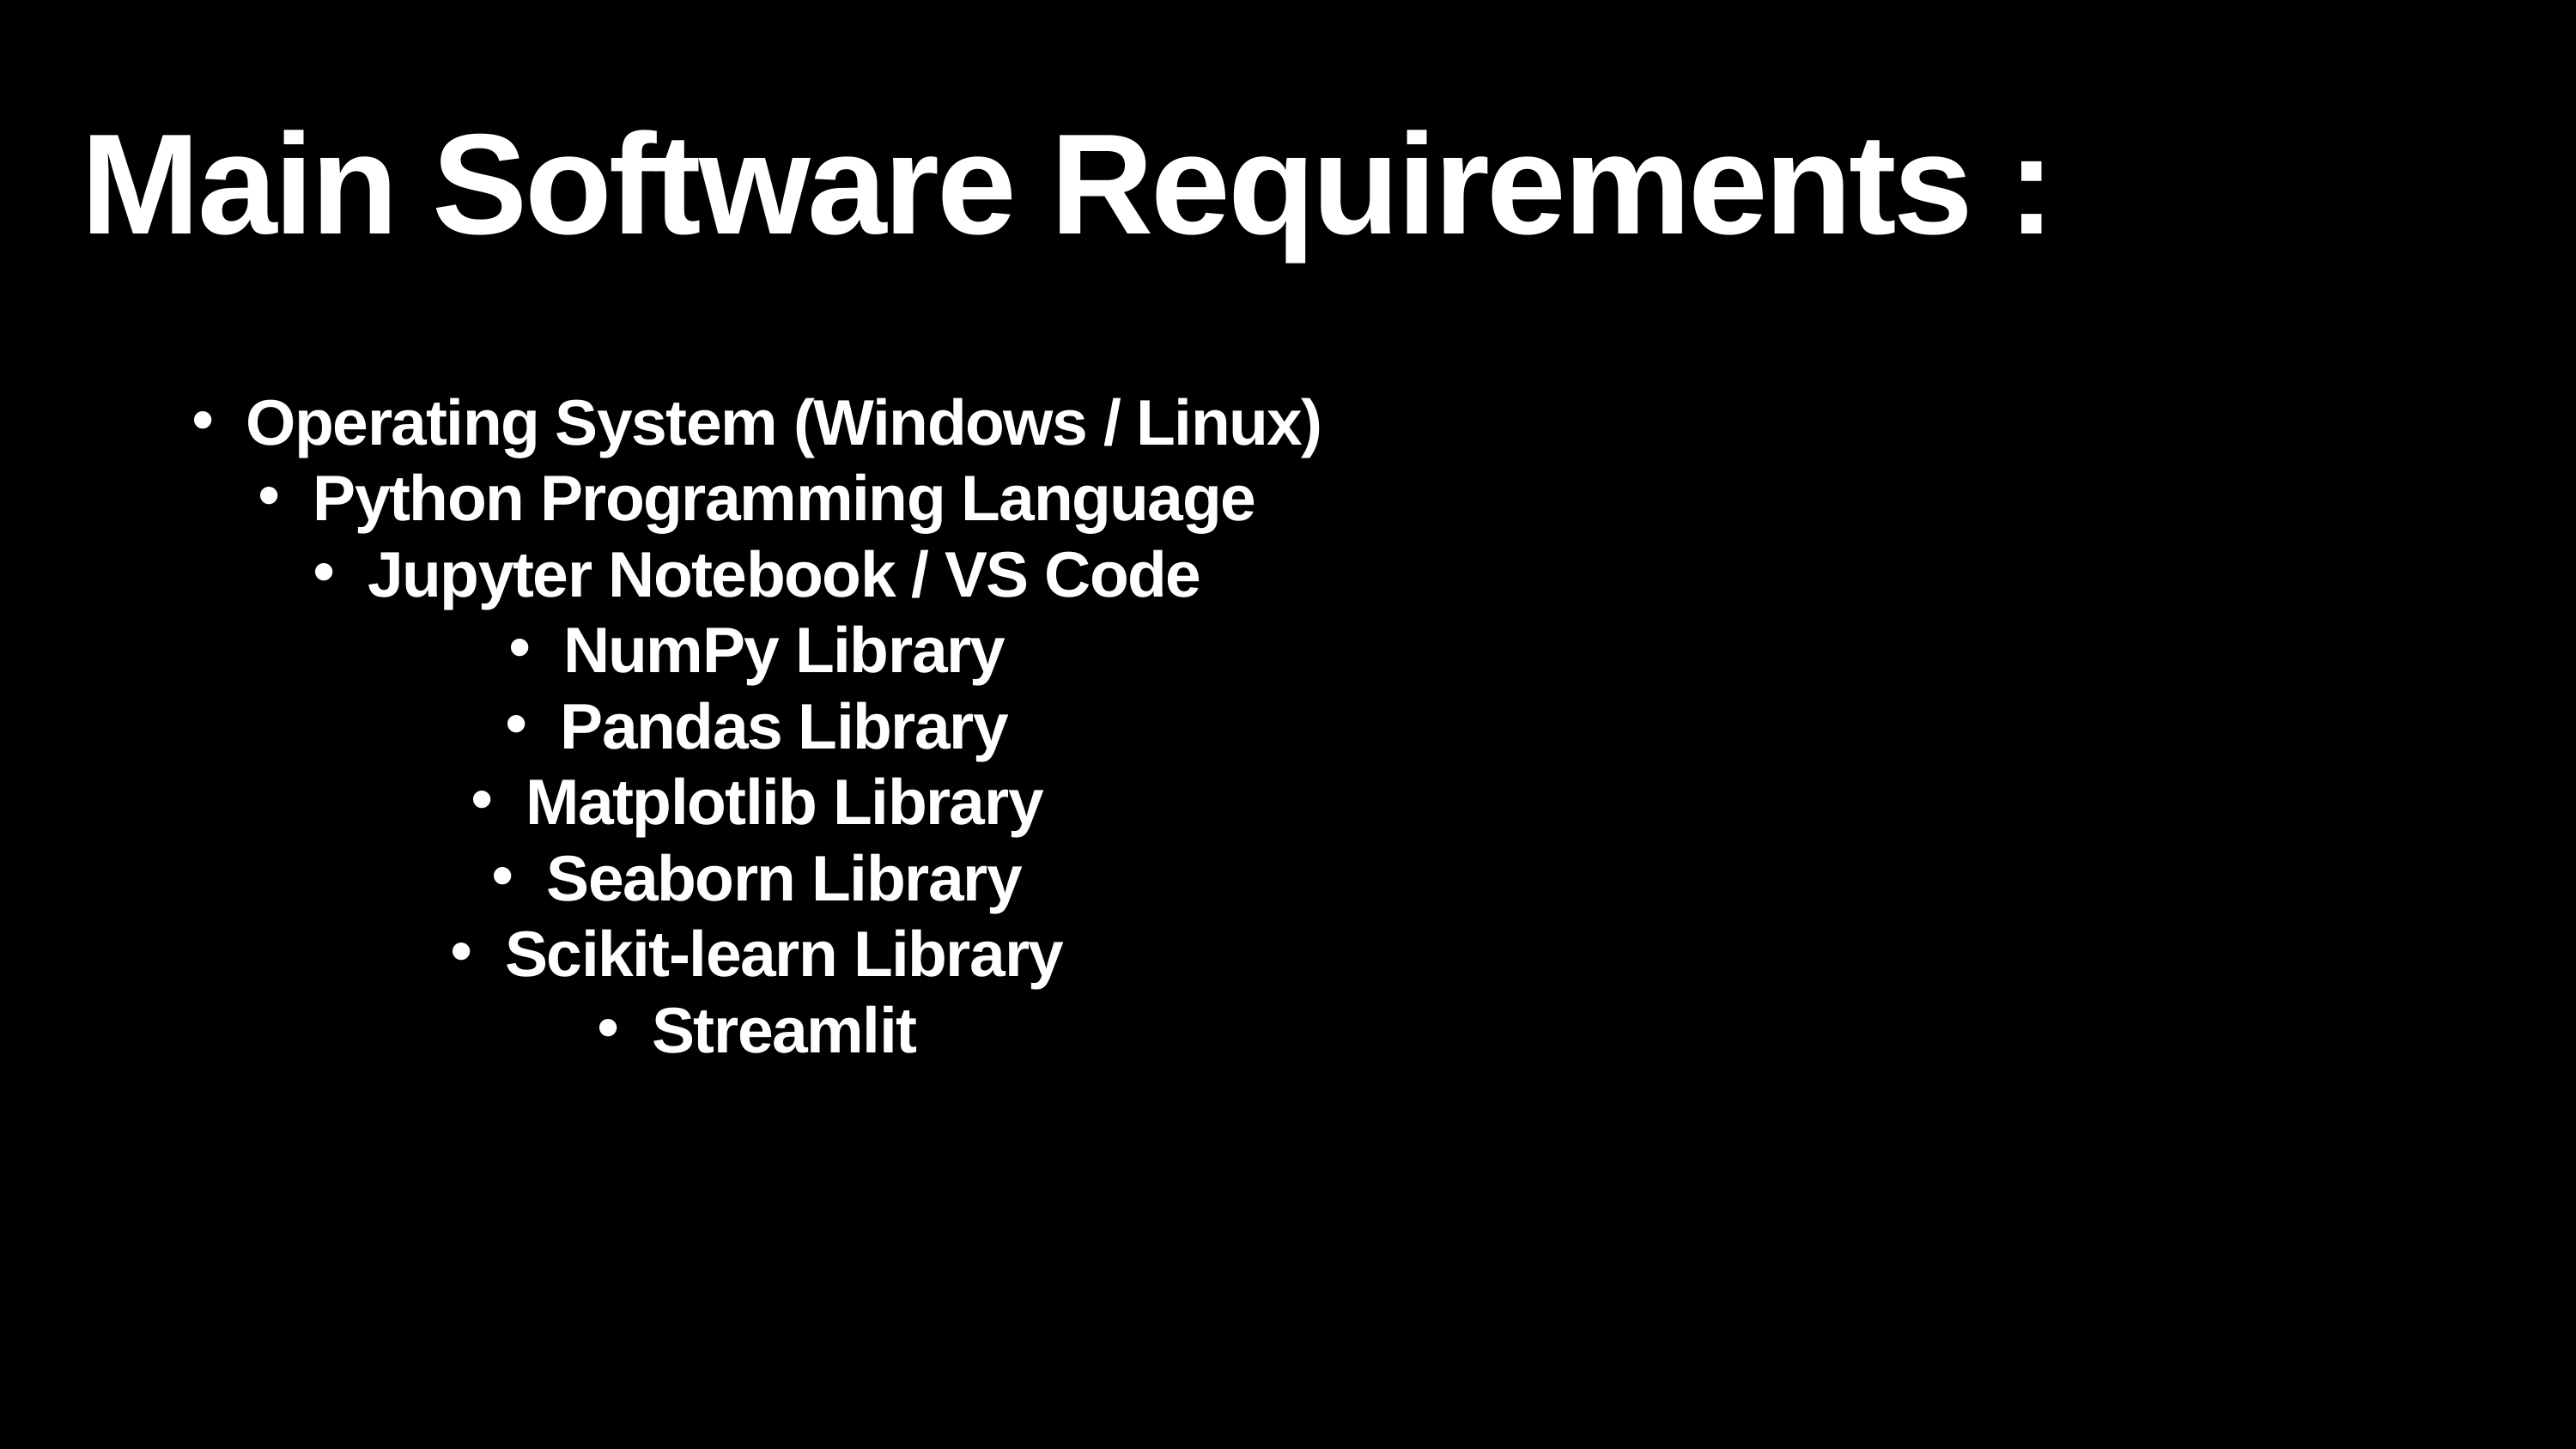

Main Software Requirements :
Operating System (Windows / Linux)
Python Programming Language
Jupyter Notebook / VS Code
NumPy Library
Pandas Library
Matplotlib Library
Seaborn Library
Scikit-learn Library
Streamlit